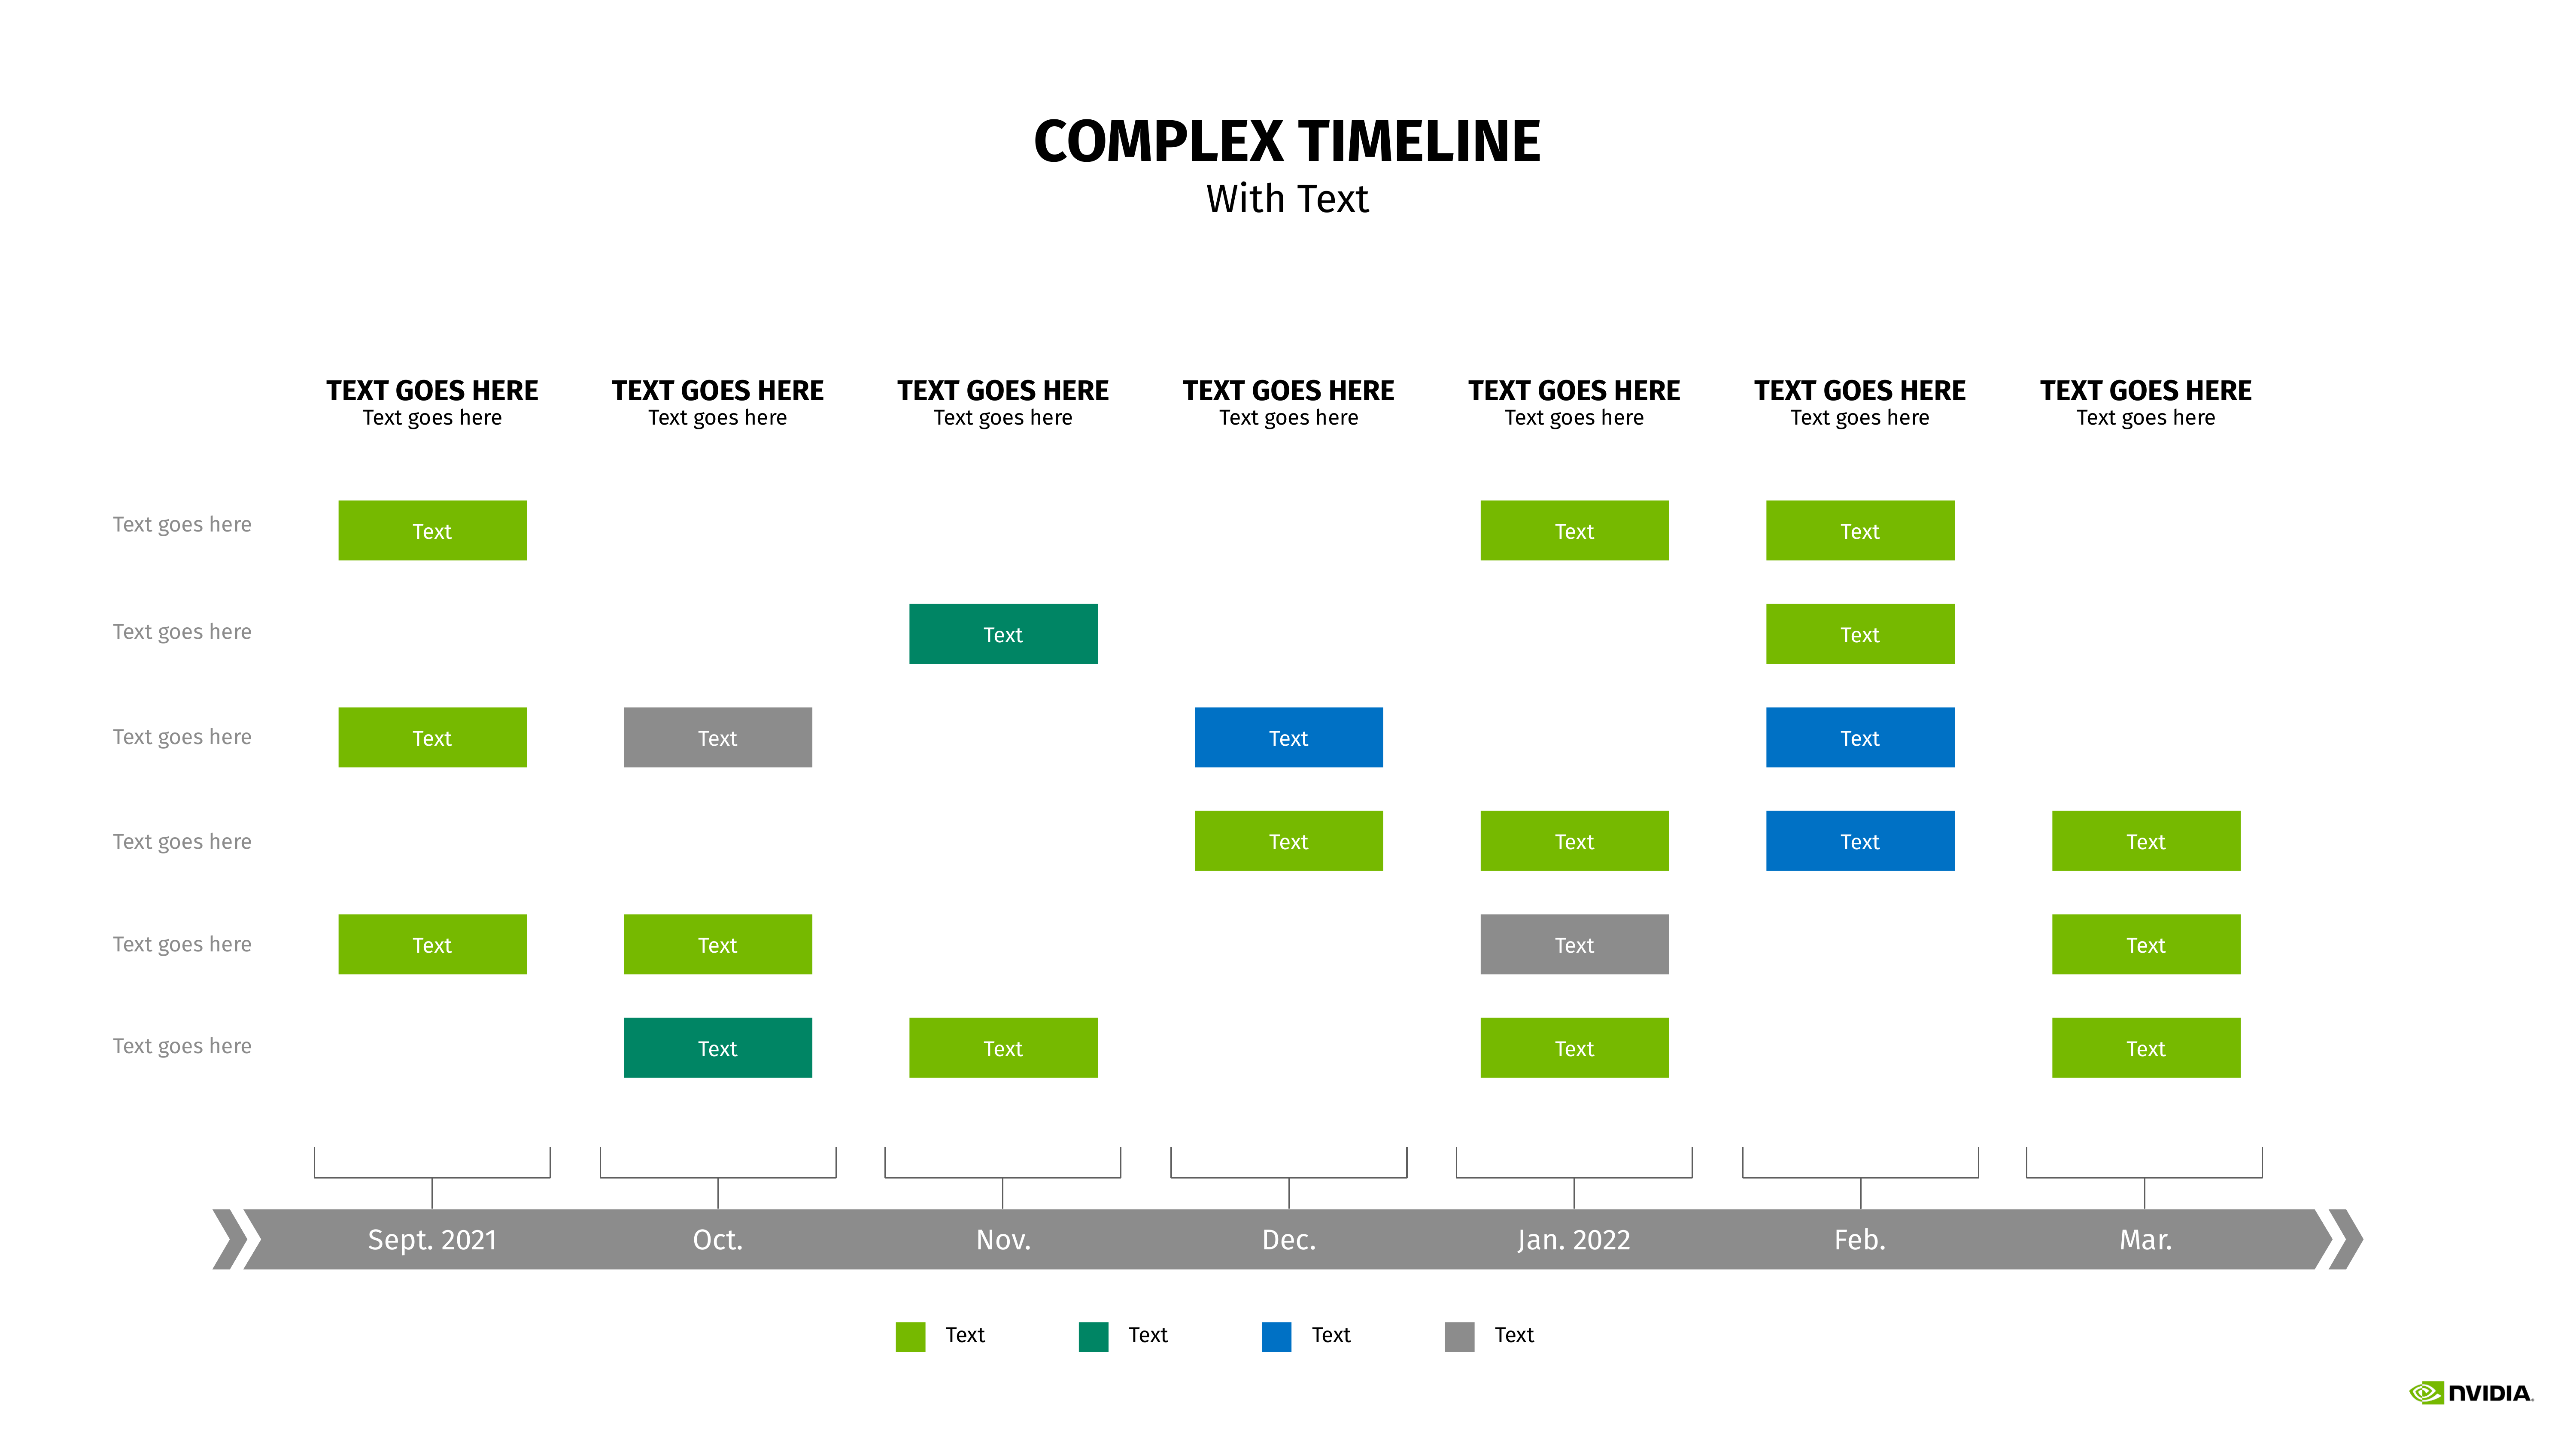

# COMPLEX TIMELINE
With Text
TEXT GOES HERE
Text goes here
TEXT GOES HERE
Text goes here
TEXT GOES HERE
Text goes here
TEXT GOES HERE
Text goes here
TEXT GOES HERE
Text goes here
TEXT GOES HERE
Text goes here
TEXT GOES HERE
Text goes here
Text
Text
Text
Text goes here
Text
Text
Text goes here
Text
Text
Text
Text
Text goes here
Text
Text
Text
Text
Text goes here
Text
Text
Text
Text
Text goes here
Text
Text
Text
Text
Text goes here

Sept. 2021
Oct.
Nov.
Dec.
Jan. 2022
Feb.
Mar.
Text

Text

Text

Text